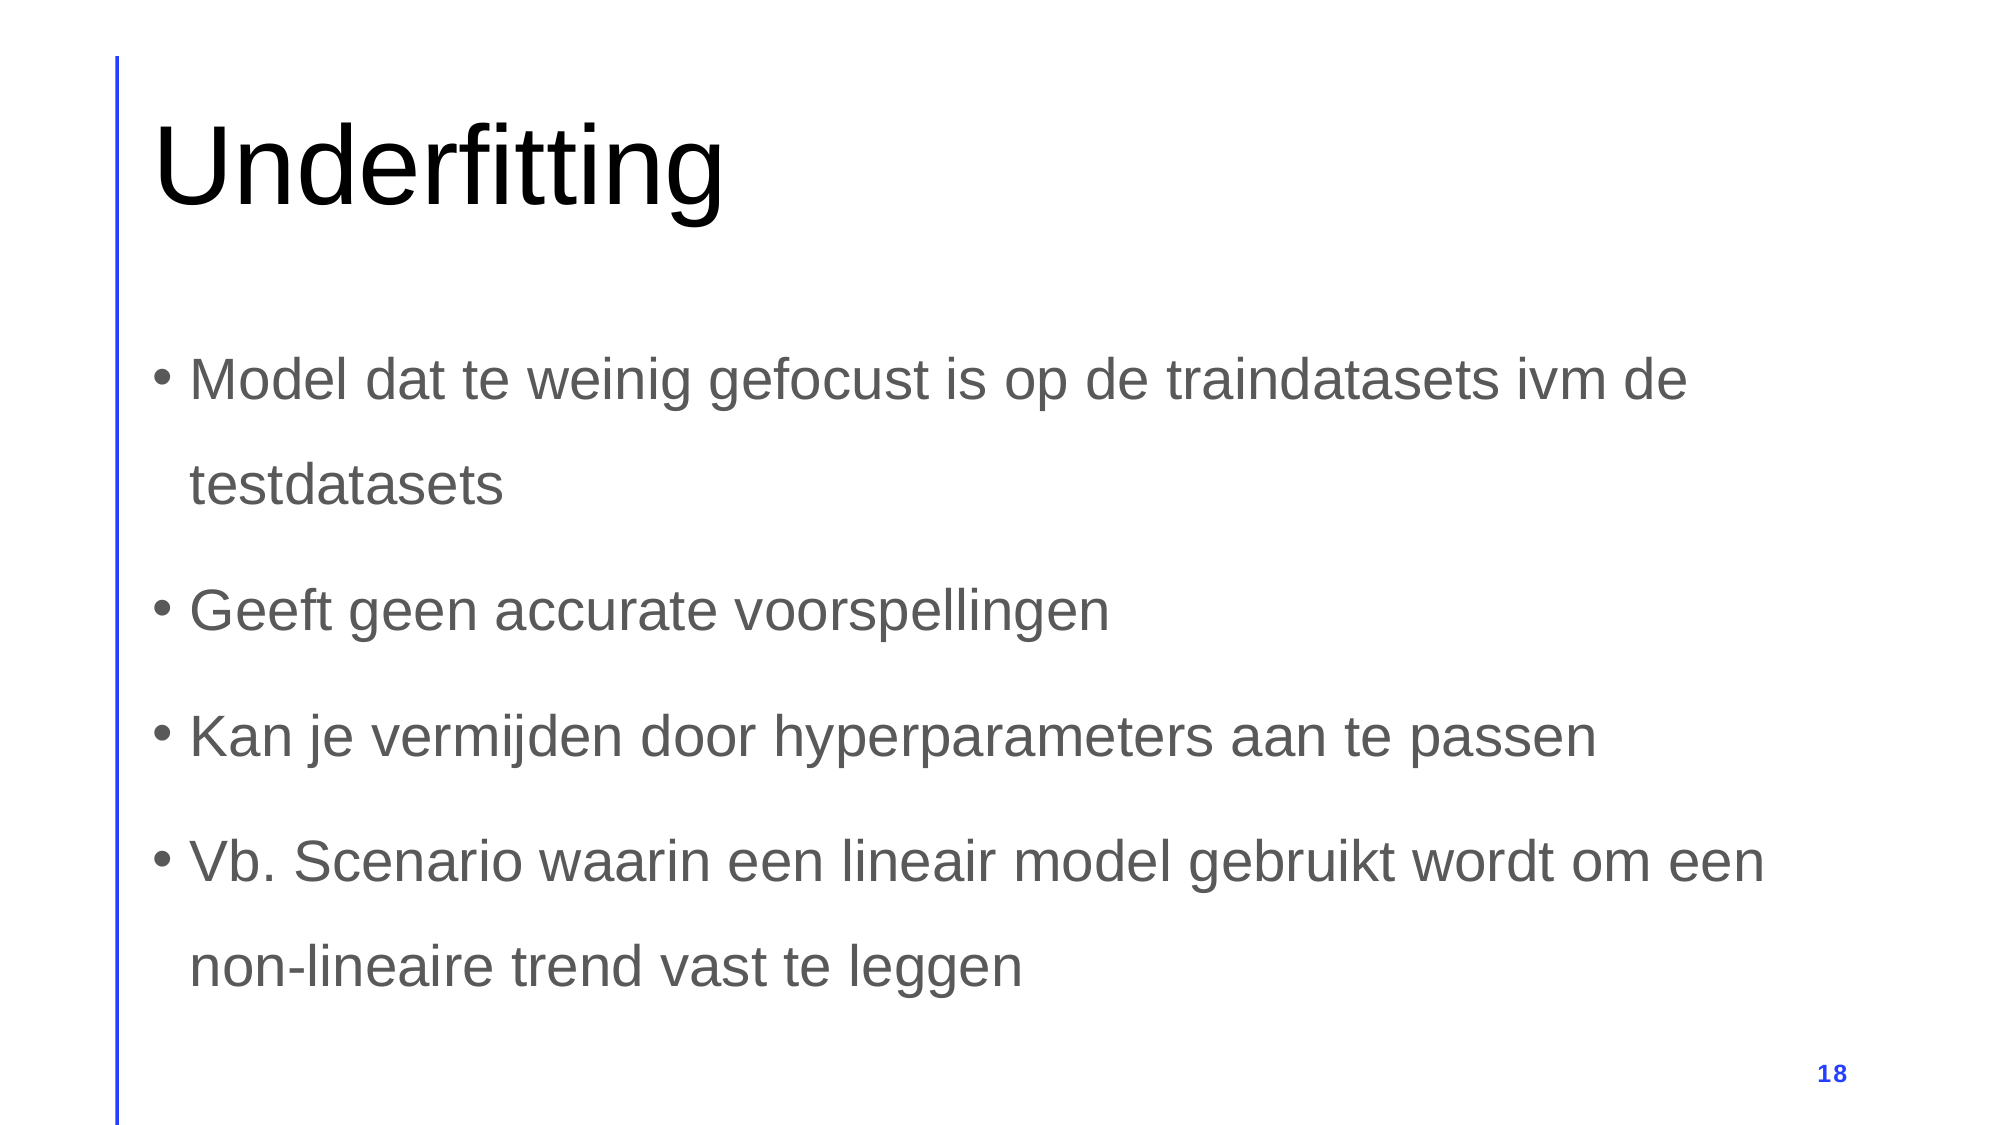

# Underfitting
Model dat te weinig gefocust is op de traindatasets ivm de testdatasets
Geeft geen accurate voorspellingen
Kan je vermijden door hyperparameters aan te passen
Vb. Scenario waarin een lineair model gebruikt wordt om een non-lineaire trend vast te leggen

18